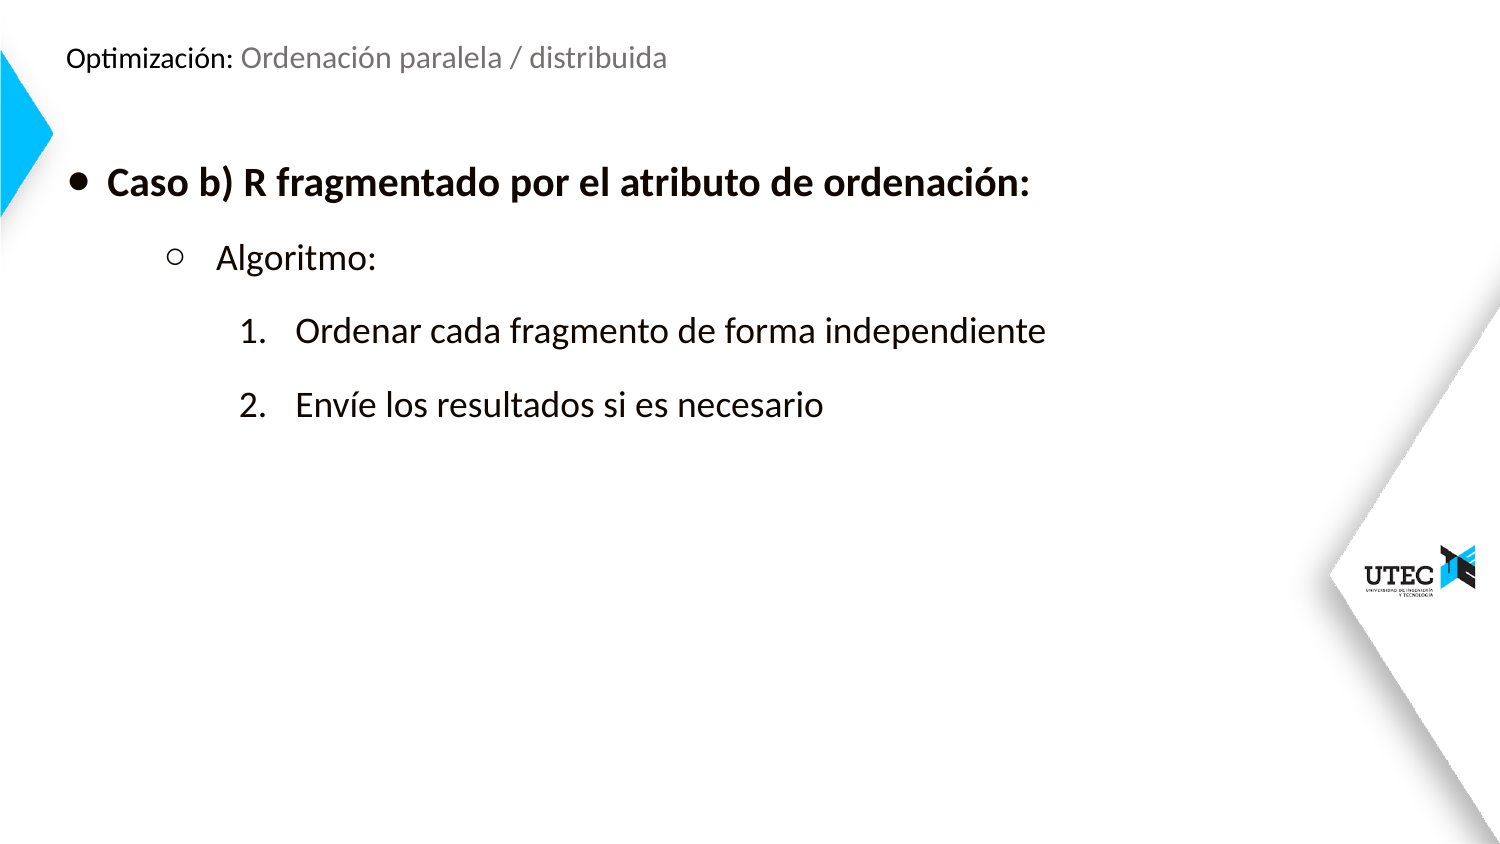

# Optimización: Ordenación paralela / distribuida
Caso b) R fragmentado por el atributo de ordenación:
Algoritmo:
Ordenar cada fragmento de forma independiente
Envíe los resultados si es necesario